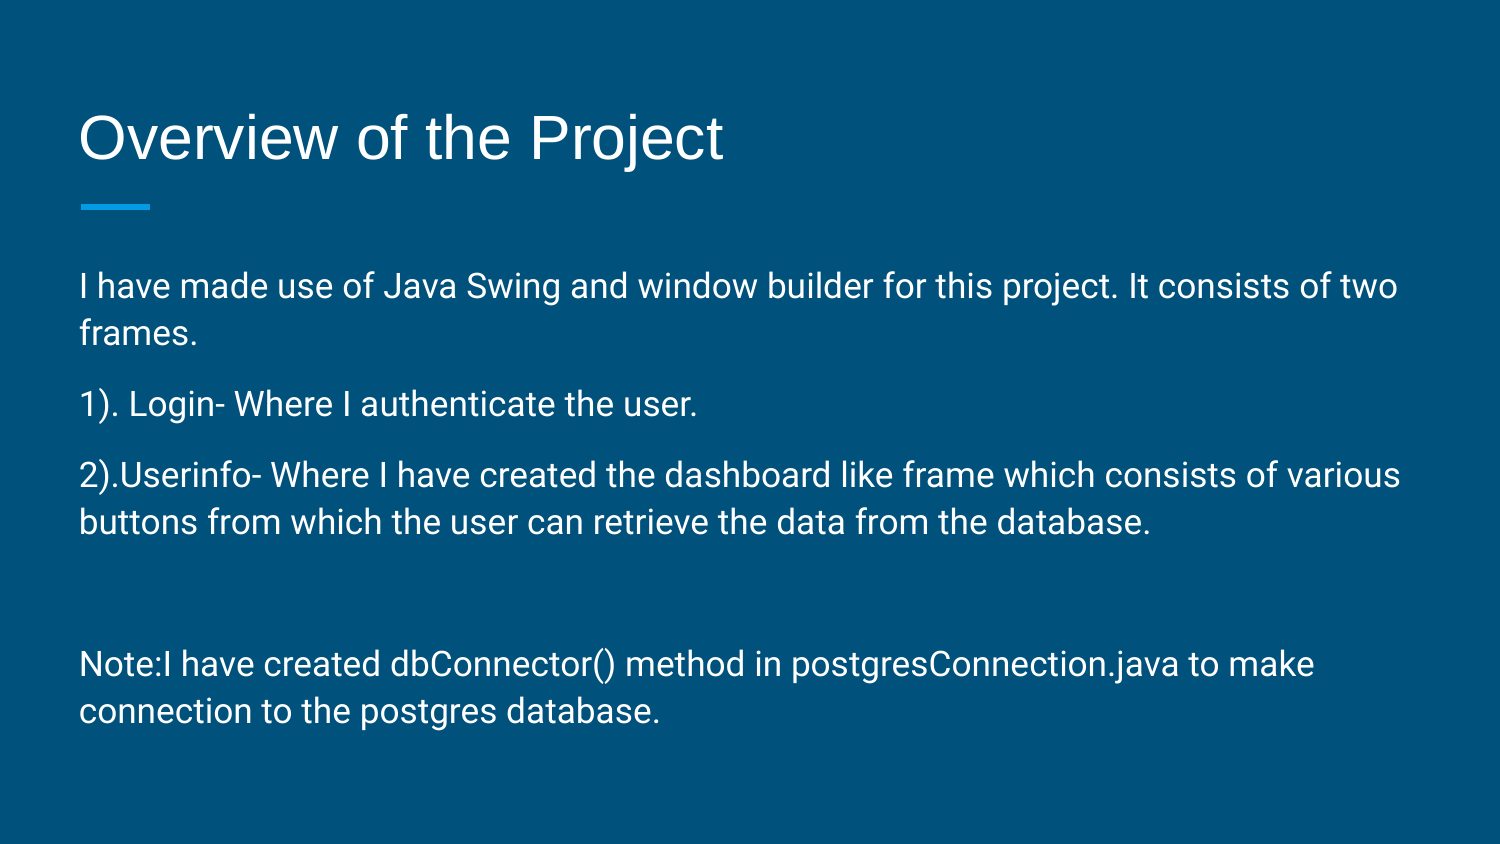

# Overview of the Project
I have made use of Java Swing and window builder for this project. It consists of two frames.
1). Login- Where I authenticate the user.
2).Userinfo- Where I have created the dashboard like frame which consists of various buttons from which the user can retrieve the data from the database.

Note:I have created dbConnector() method in postgresConnection.java to make connection to the postgres database.